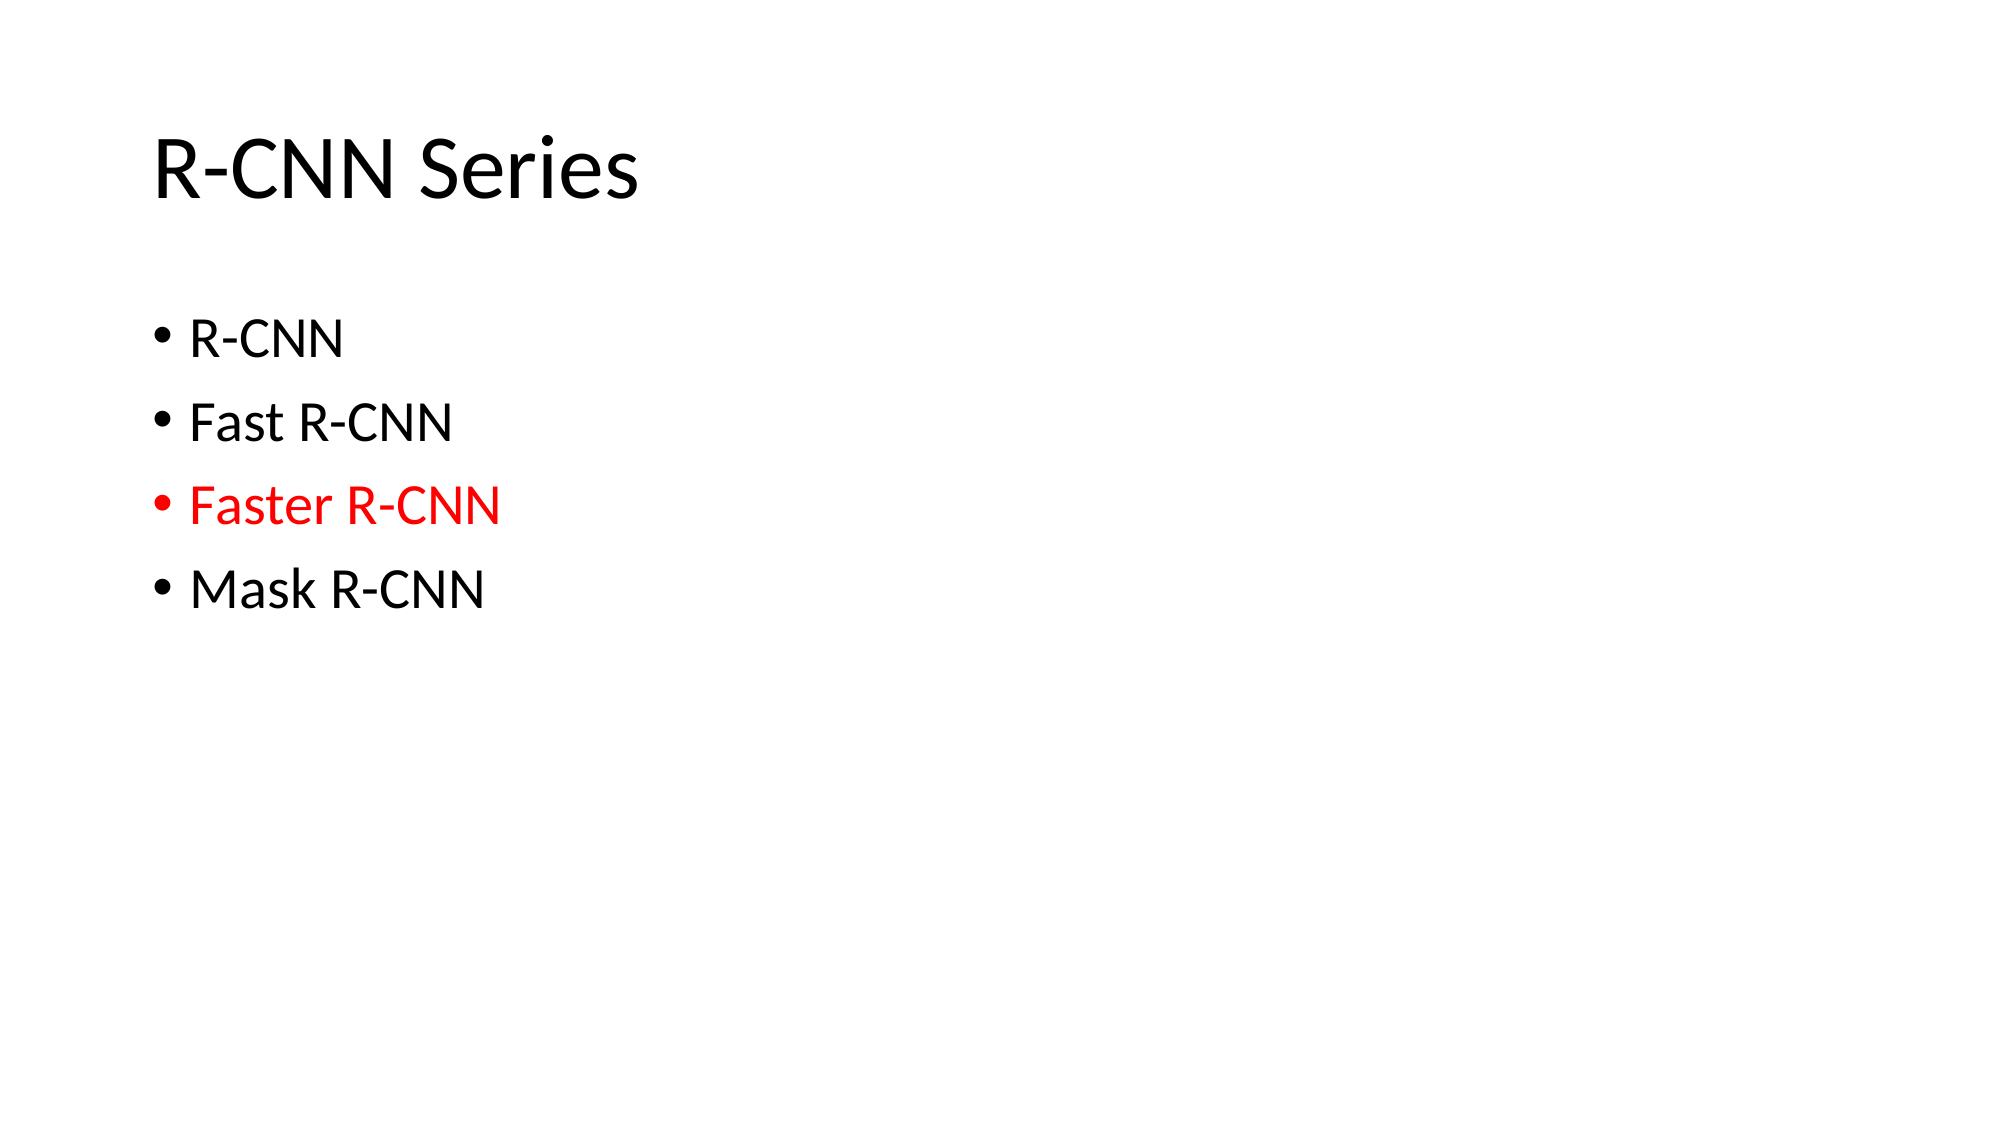

# R-CNN Series
R-CNN
Fast R-CNN
Faster R-CNN
Mask R-CNN